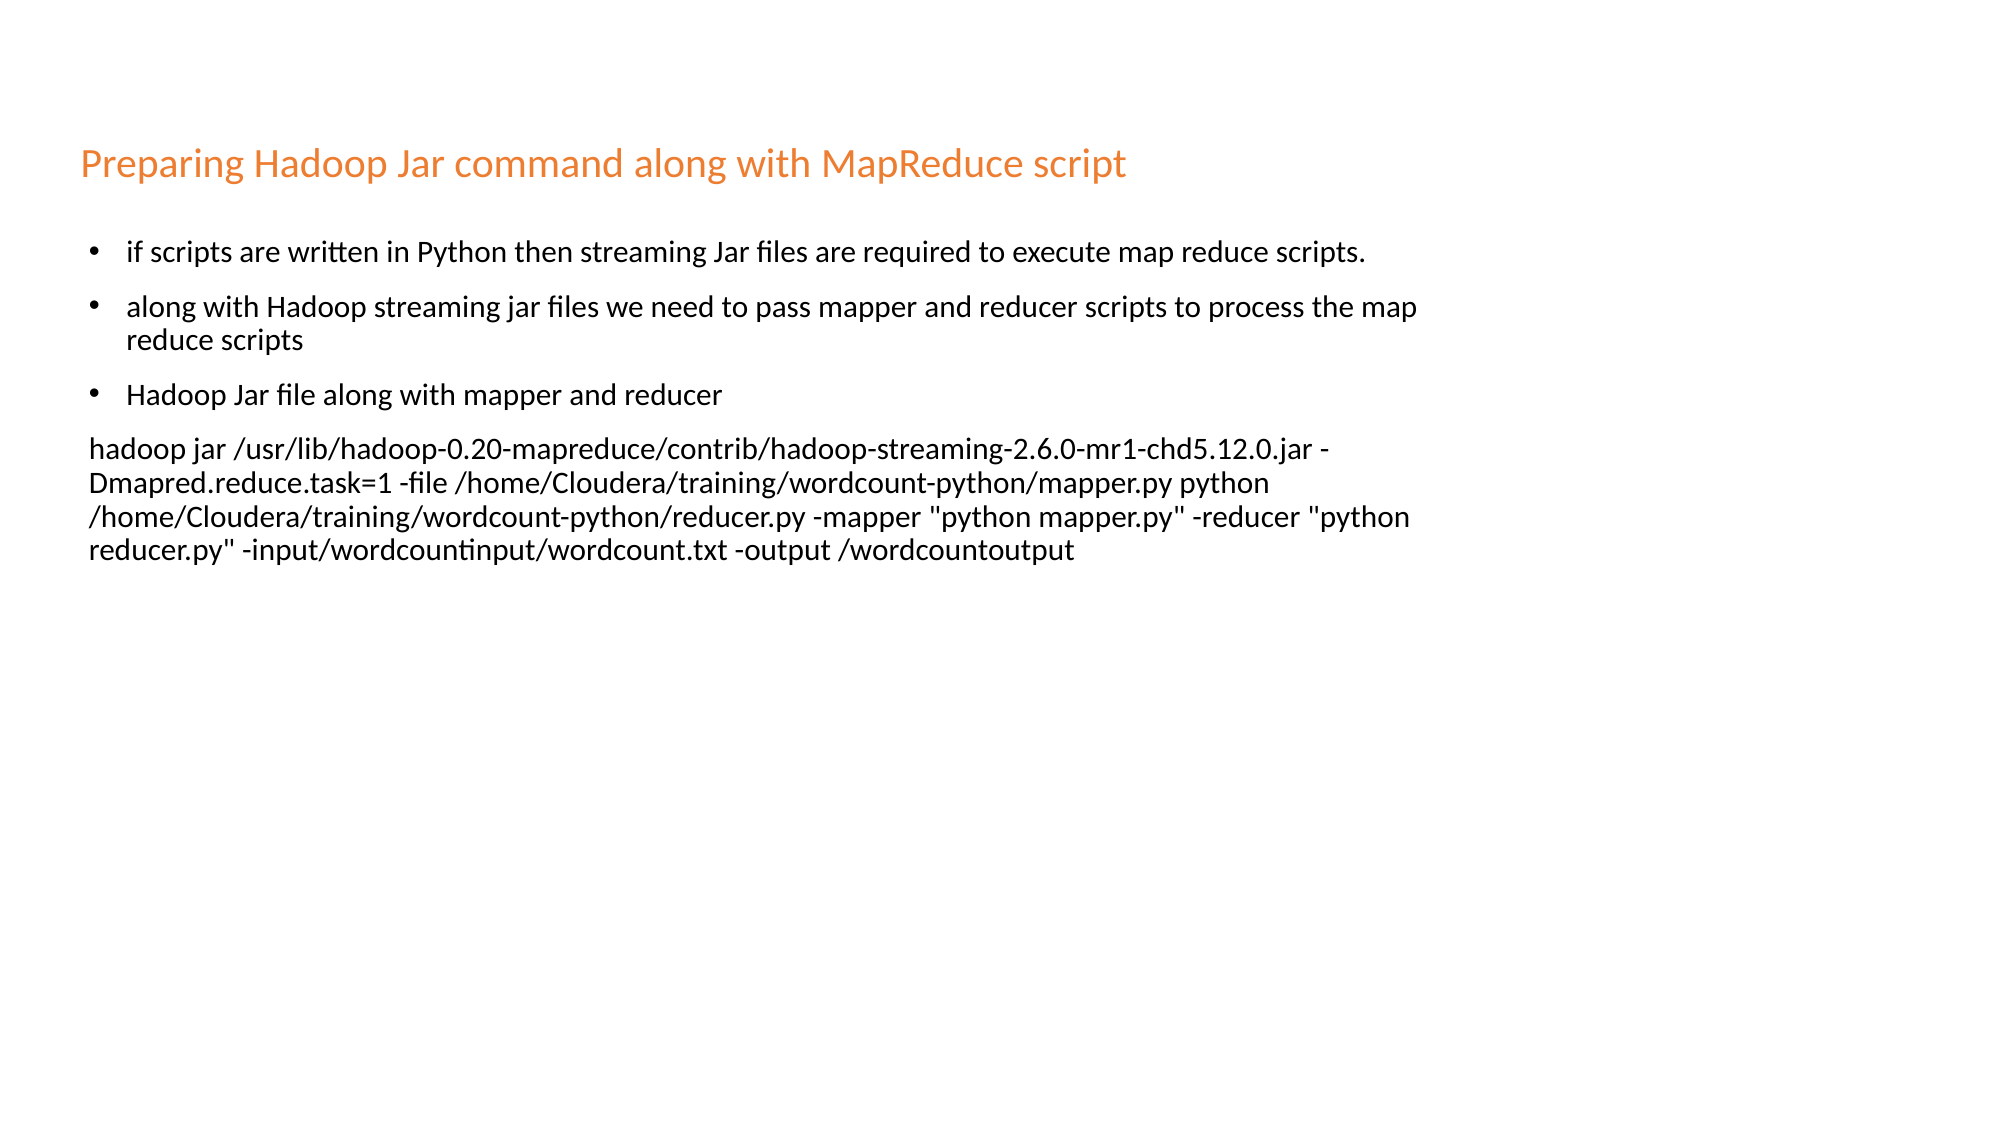

# Preparing Hadoop Jar command along with MapReduce script
if scripts are written in Python then streaming Jar files are required to execute map reduce scripts.
along with Hadoop streaming jar files we need to pass mapper and reducer scripts to process the map reduce scripts
Hadoop Jar file along with mapper and reducer
hadoop jar /usr/lib/hadoop-0.20-mapreduce/contrib/hadoop-streaming-2.6.0-mr1-chd5.12.0.jar -Dmapred.reduce.task=1 -file /home/Cloudera/training/wordcount-python/mapper.py python /home/Cloudera/training/wordcount-python/reducer.py -mapper "python mapper.py" -reducer "python reducer.py" -input/wordcountinput/wordcount.txt -output /wordcountoutput